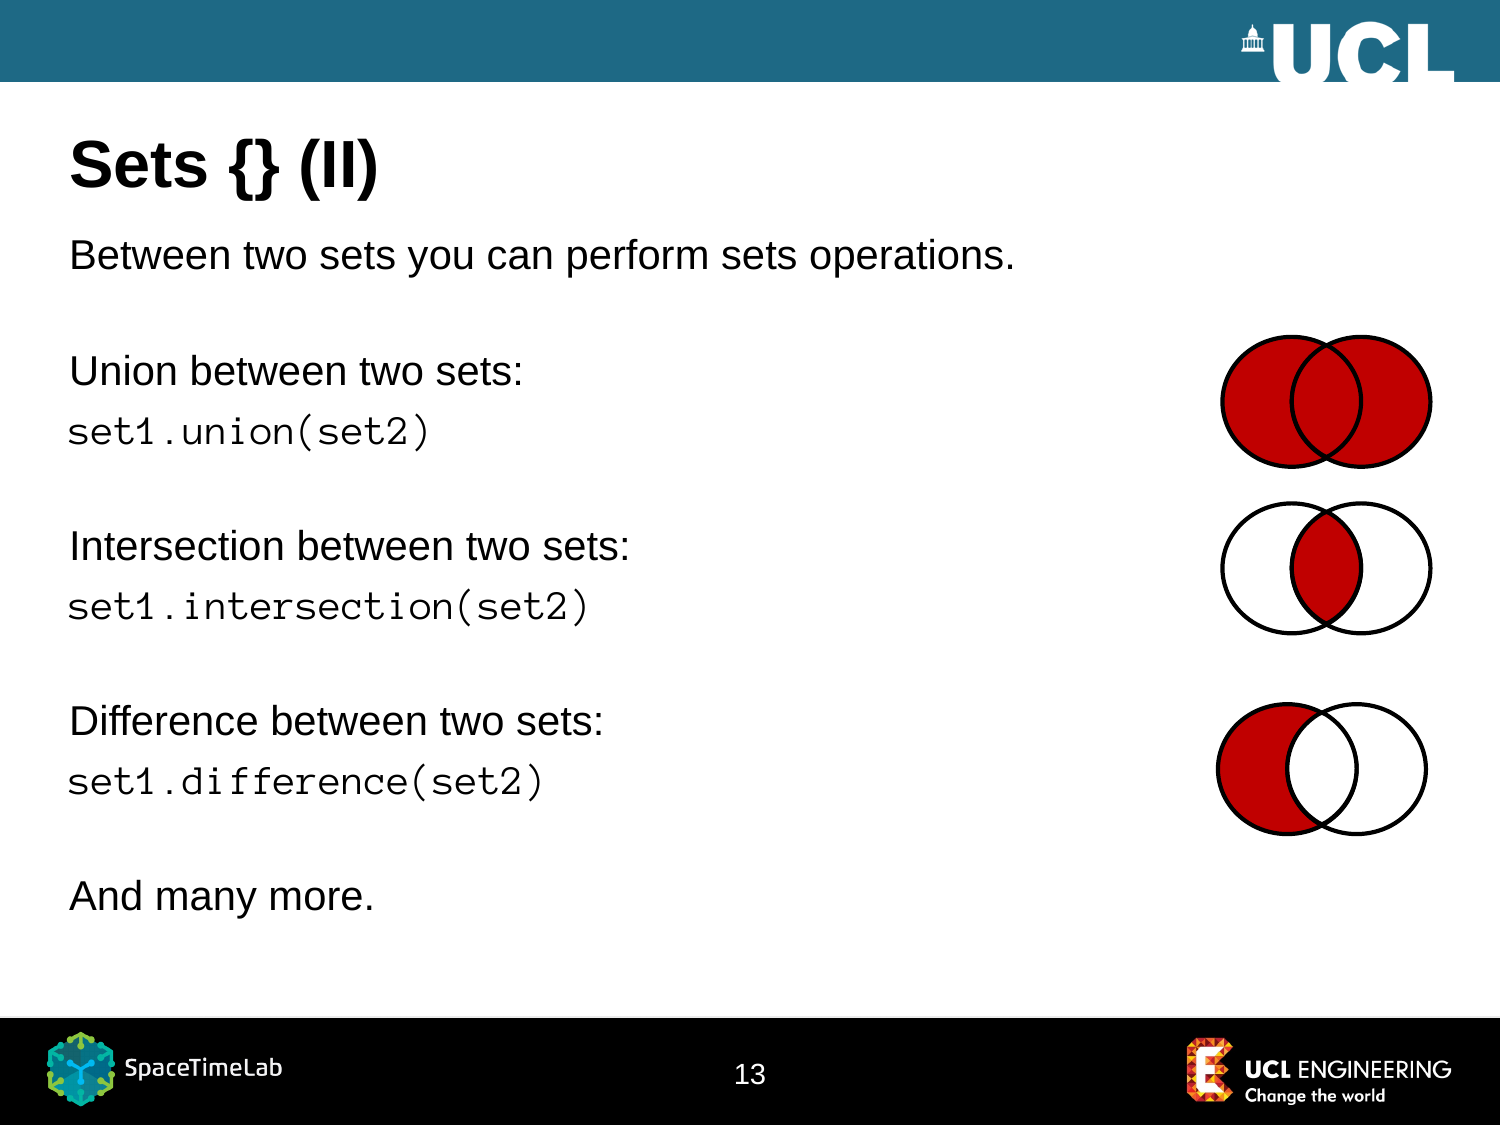

# Sets {} (II)
Between two sets you can perform sets operations.

Union between two sets:
set1.union(set2)

Intersection between two sets:
set1.intersection(set2)

Difference between two sets:
set1.difference(set2)

And many more.

14